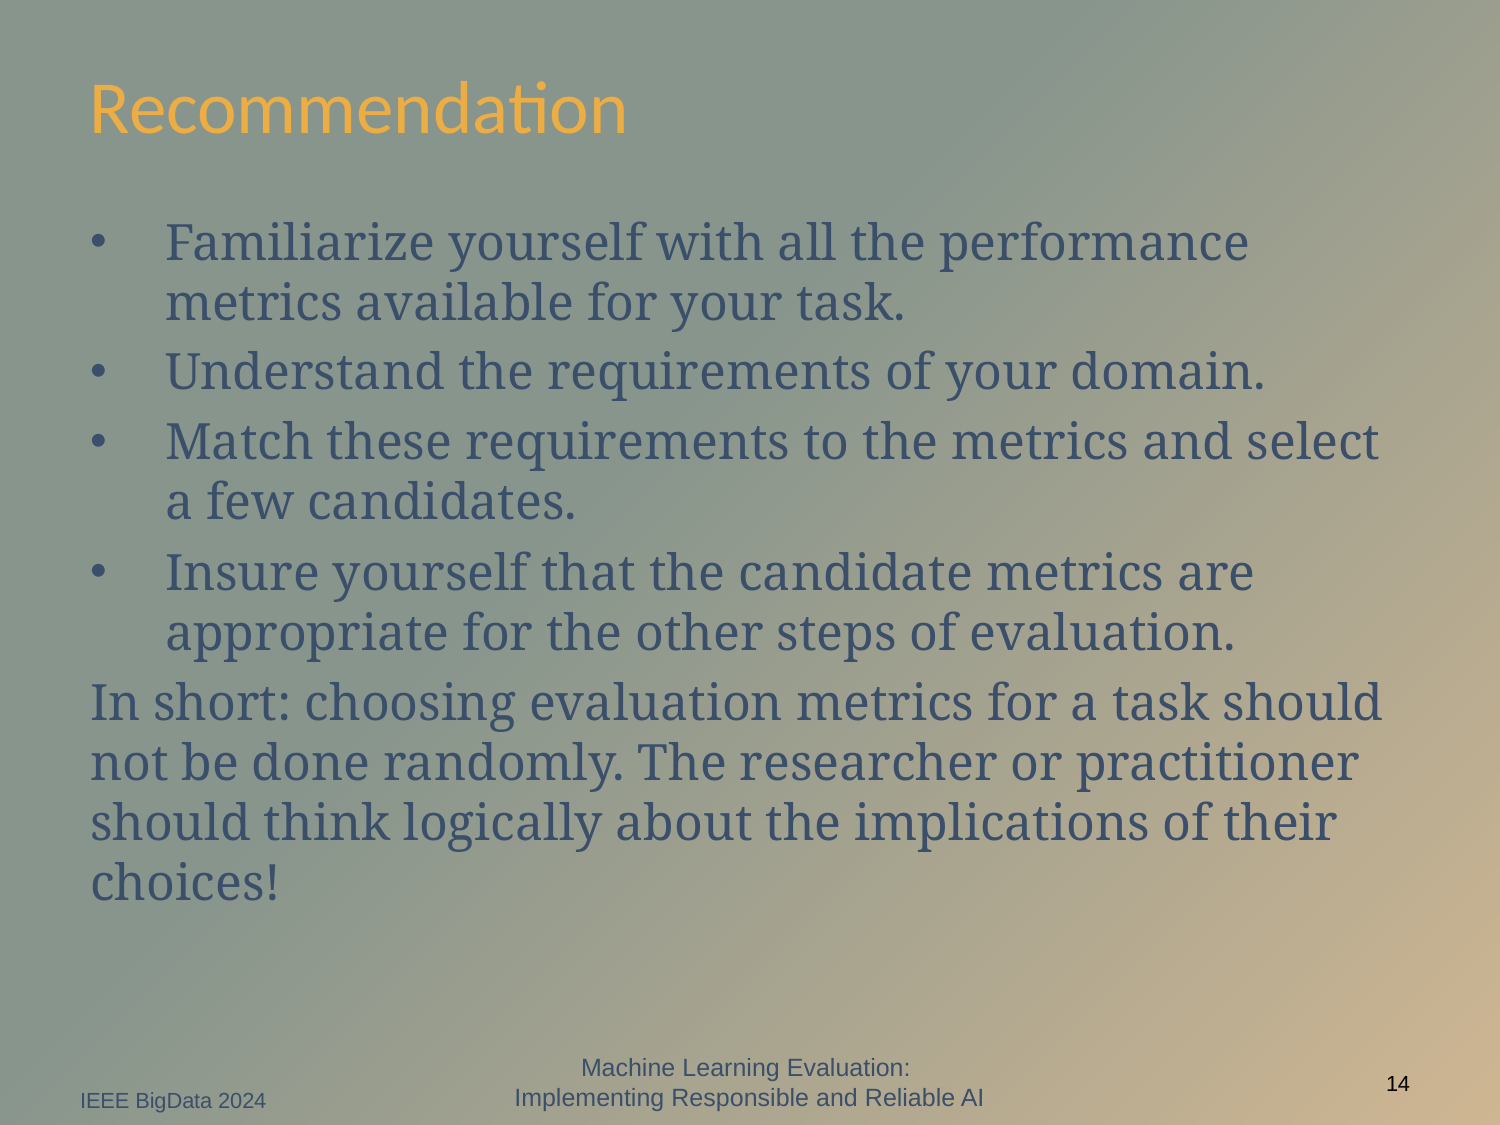

# Recommendation
Familiarize yourself with all the performance metrics available for your task.
Understand the requirements of your domain.
Match these requirements to the metrics and select a few candidates.
Insure yourself that the candidate metrics are appropriate for the other steps of evaluation.
In short: choosing evaluation metrics for a task should not be done randomly. The researcher or practitioner should think logically about the implications of their choices!
Machine Learning Evaluation:
Implementing Responsible and Reliable AI
IEEE BigData 2024
14